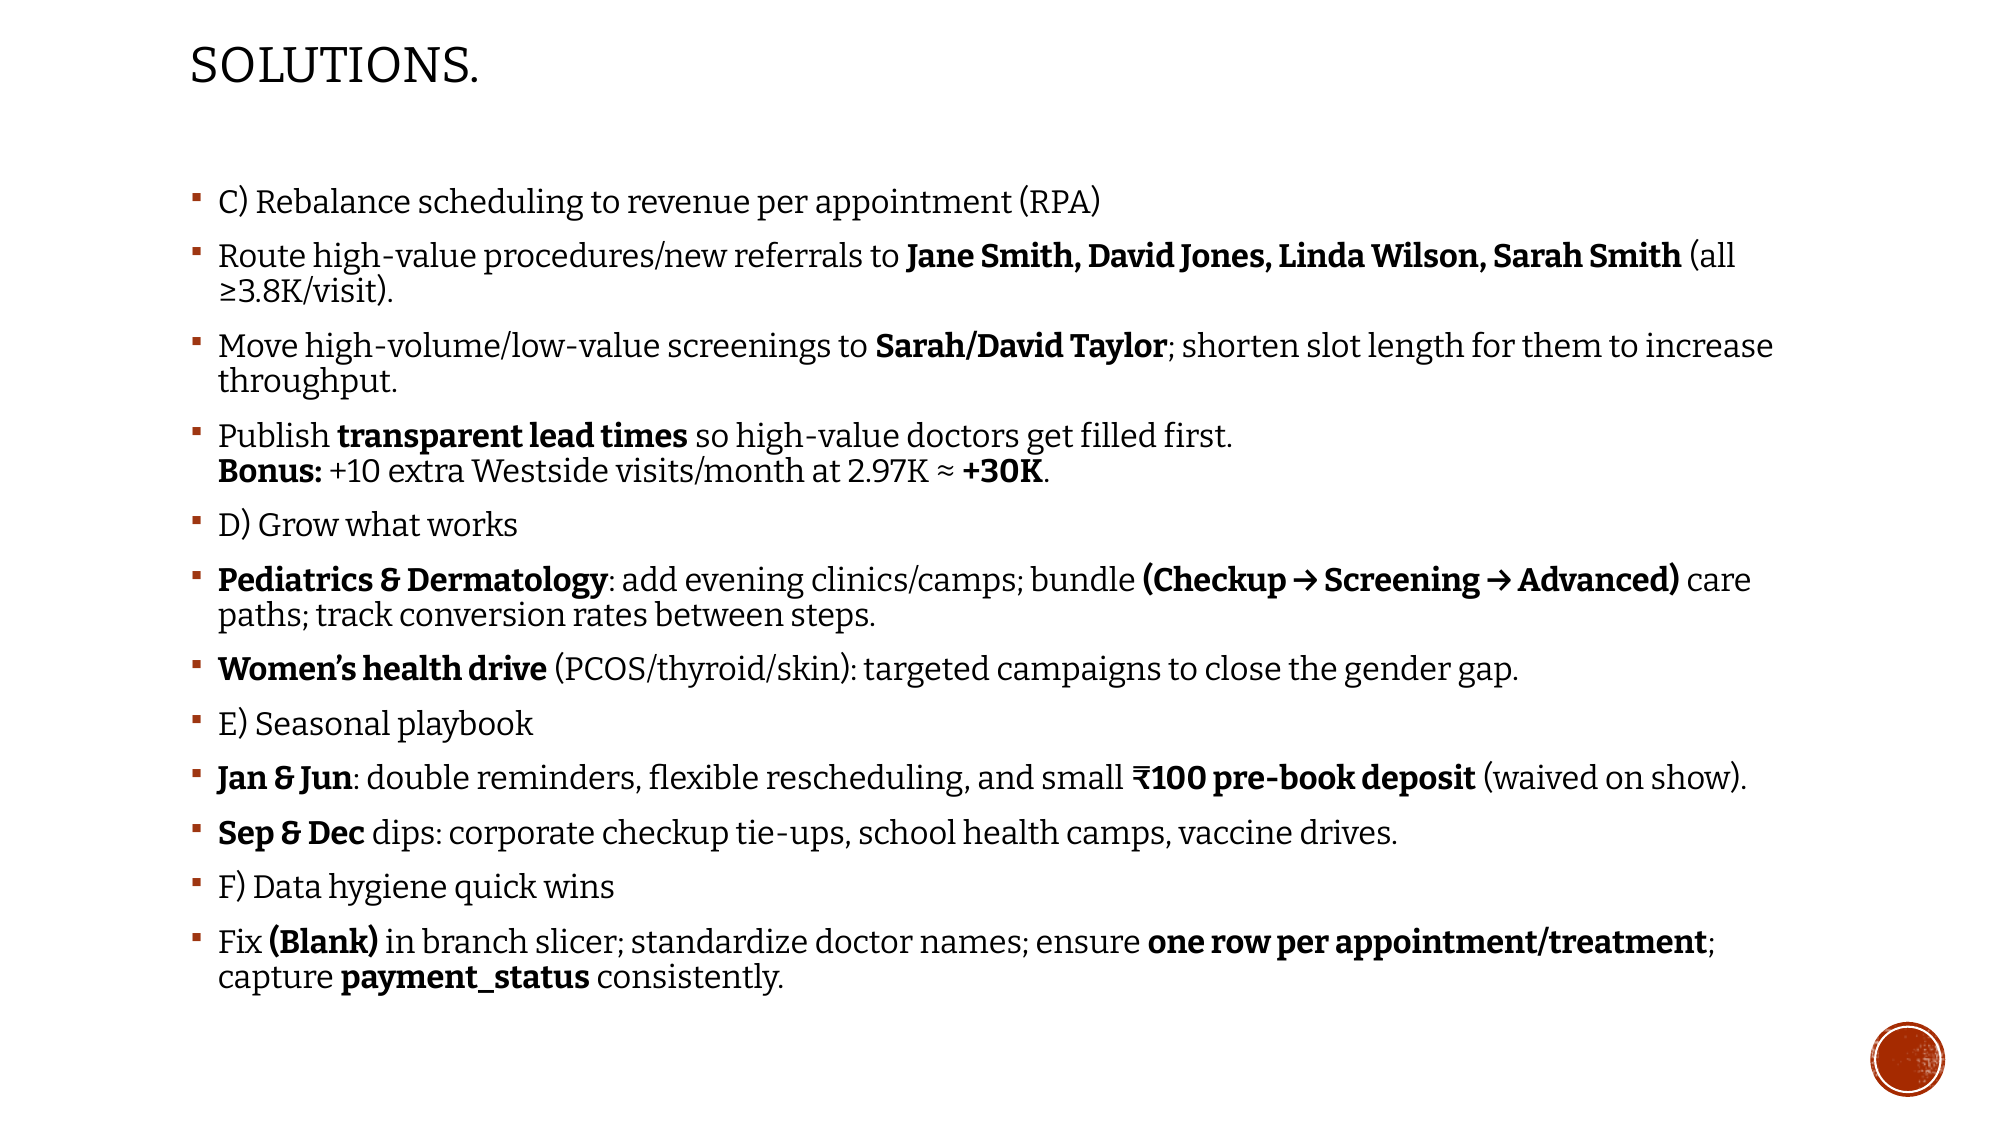

# Solutions.
C) Rebalance scheduling to revenue per appointment (RPA)
Route high-value procedures/new referrals to Jane Smith, David Jones, Linda Wilson, Sarah Smith (all ≥3.8K/visit).
Move high-volume/low-value screenings to Sarah/David Taylor; shorten slot length for them to increase throughput.
Publish transparent lead times so high-value doctors get filled first.
Bonus: +10 extra Westside visits/month at 2.97K ≈ +30K.
D) Grow what works
Pediatrics & Dermatology: add evening clinics/camps; bundle (Checkup → Screening → Advanced) care paths; track conversion rates between steps.
Women’s health drive (PCOS/thyroid/skin): targeted campaigns to close the gender gap.
E) Seasonal playbook
Jan & Jun: double reminders, flexible rescheduling, and small ₹100 pre-book deposit (waived on show).
Sep & Dec dips: corporate checkup tie-ups, school health camps, vaccine drives.
F) Data hygiene quick wins
Fix (Blank) in branch slicer; standardize doctor names; ensure one row per appointment/treatment; capture payment_status consistently.